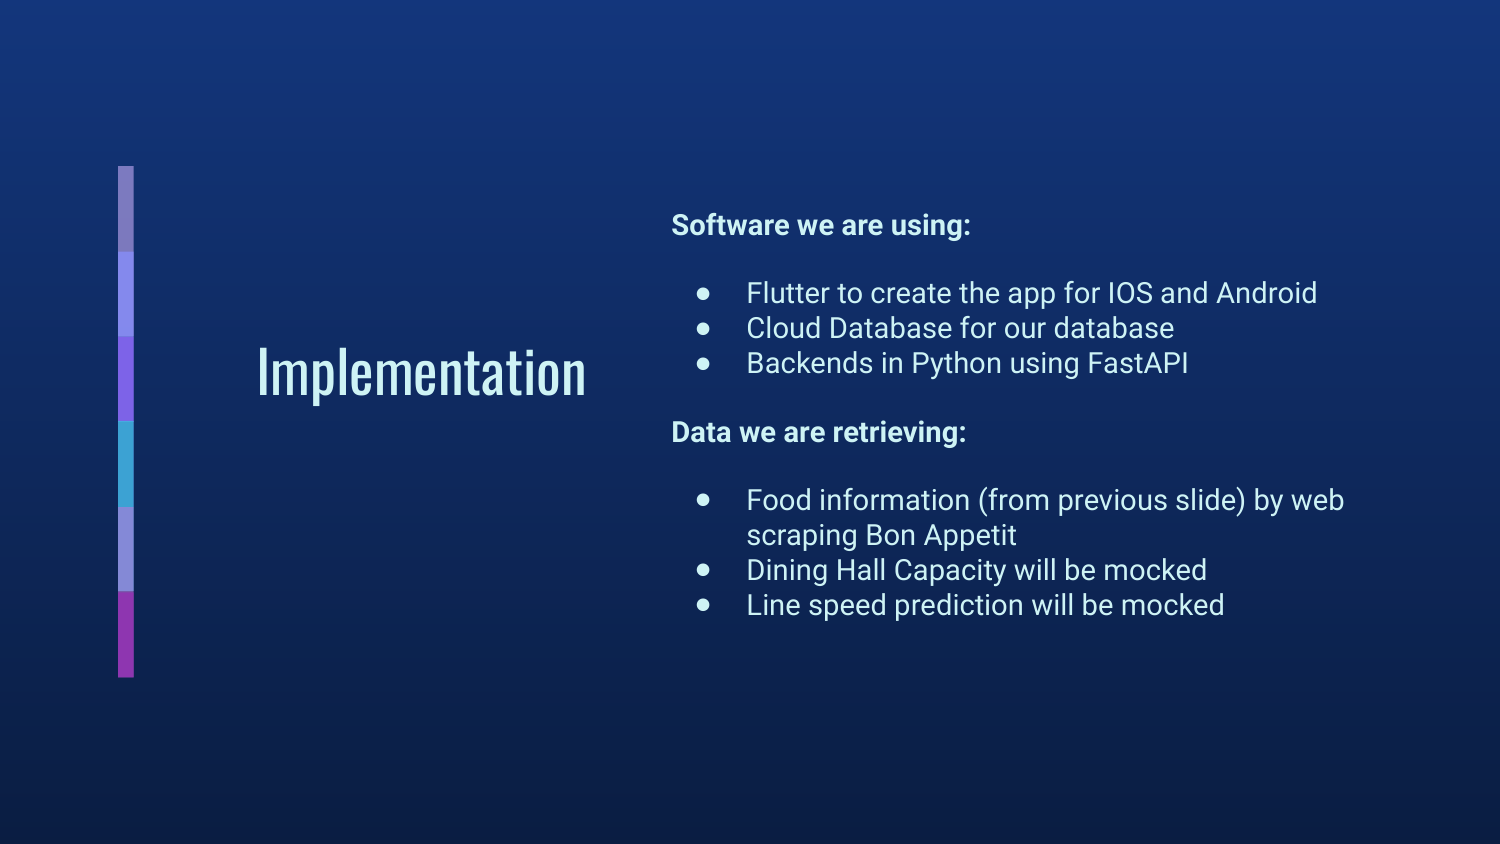

Software we are using:
Flutter to create the app for IOS and Android
Cloud Database for our database
Backends in Python using FastAPI
Data we are retrieving:
Food information (from previous slide) by web scraping Bon Appetit
Dining Hall Capacity will be mocked
Line speed prediction will be mocked
# Implementation